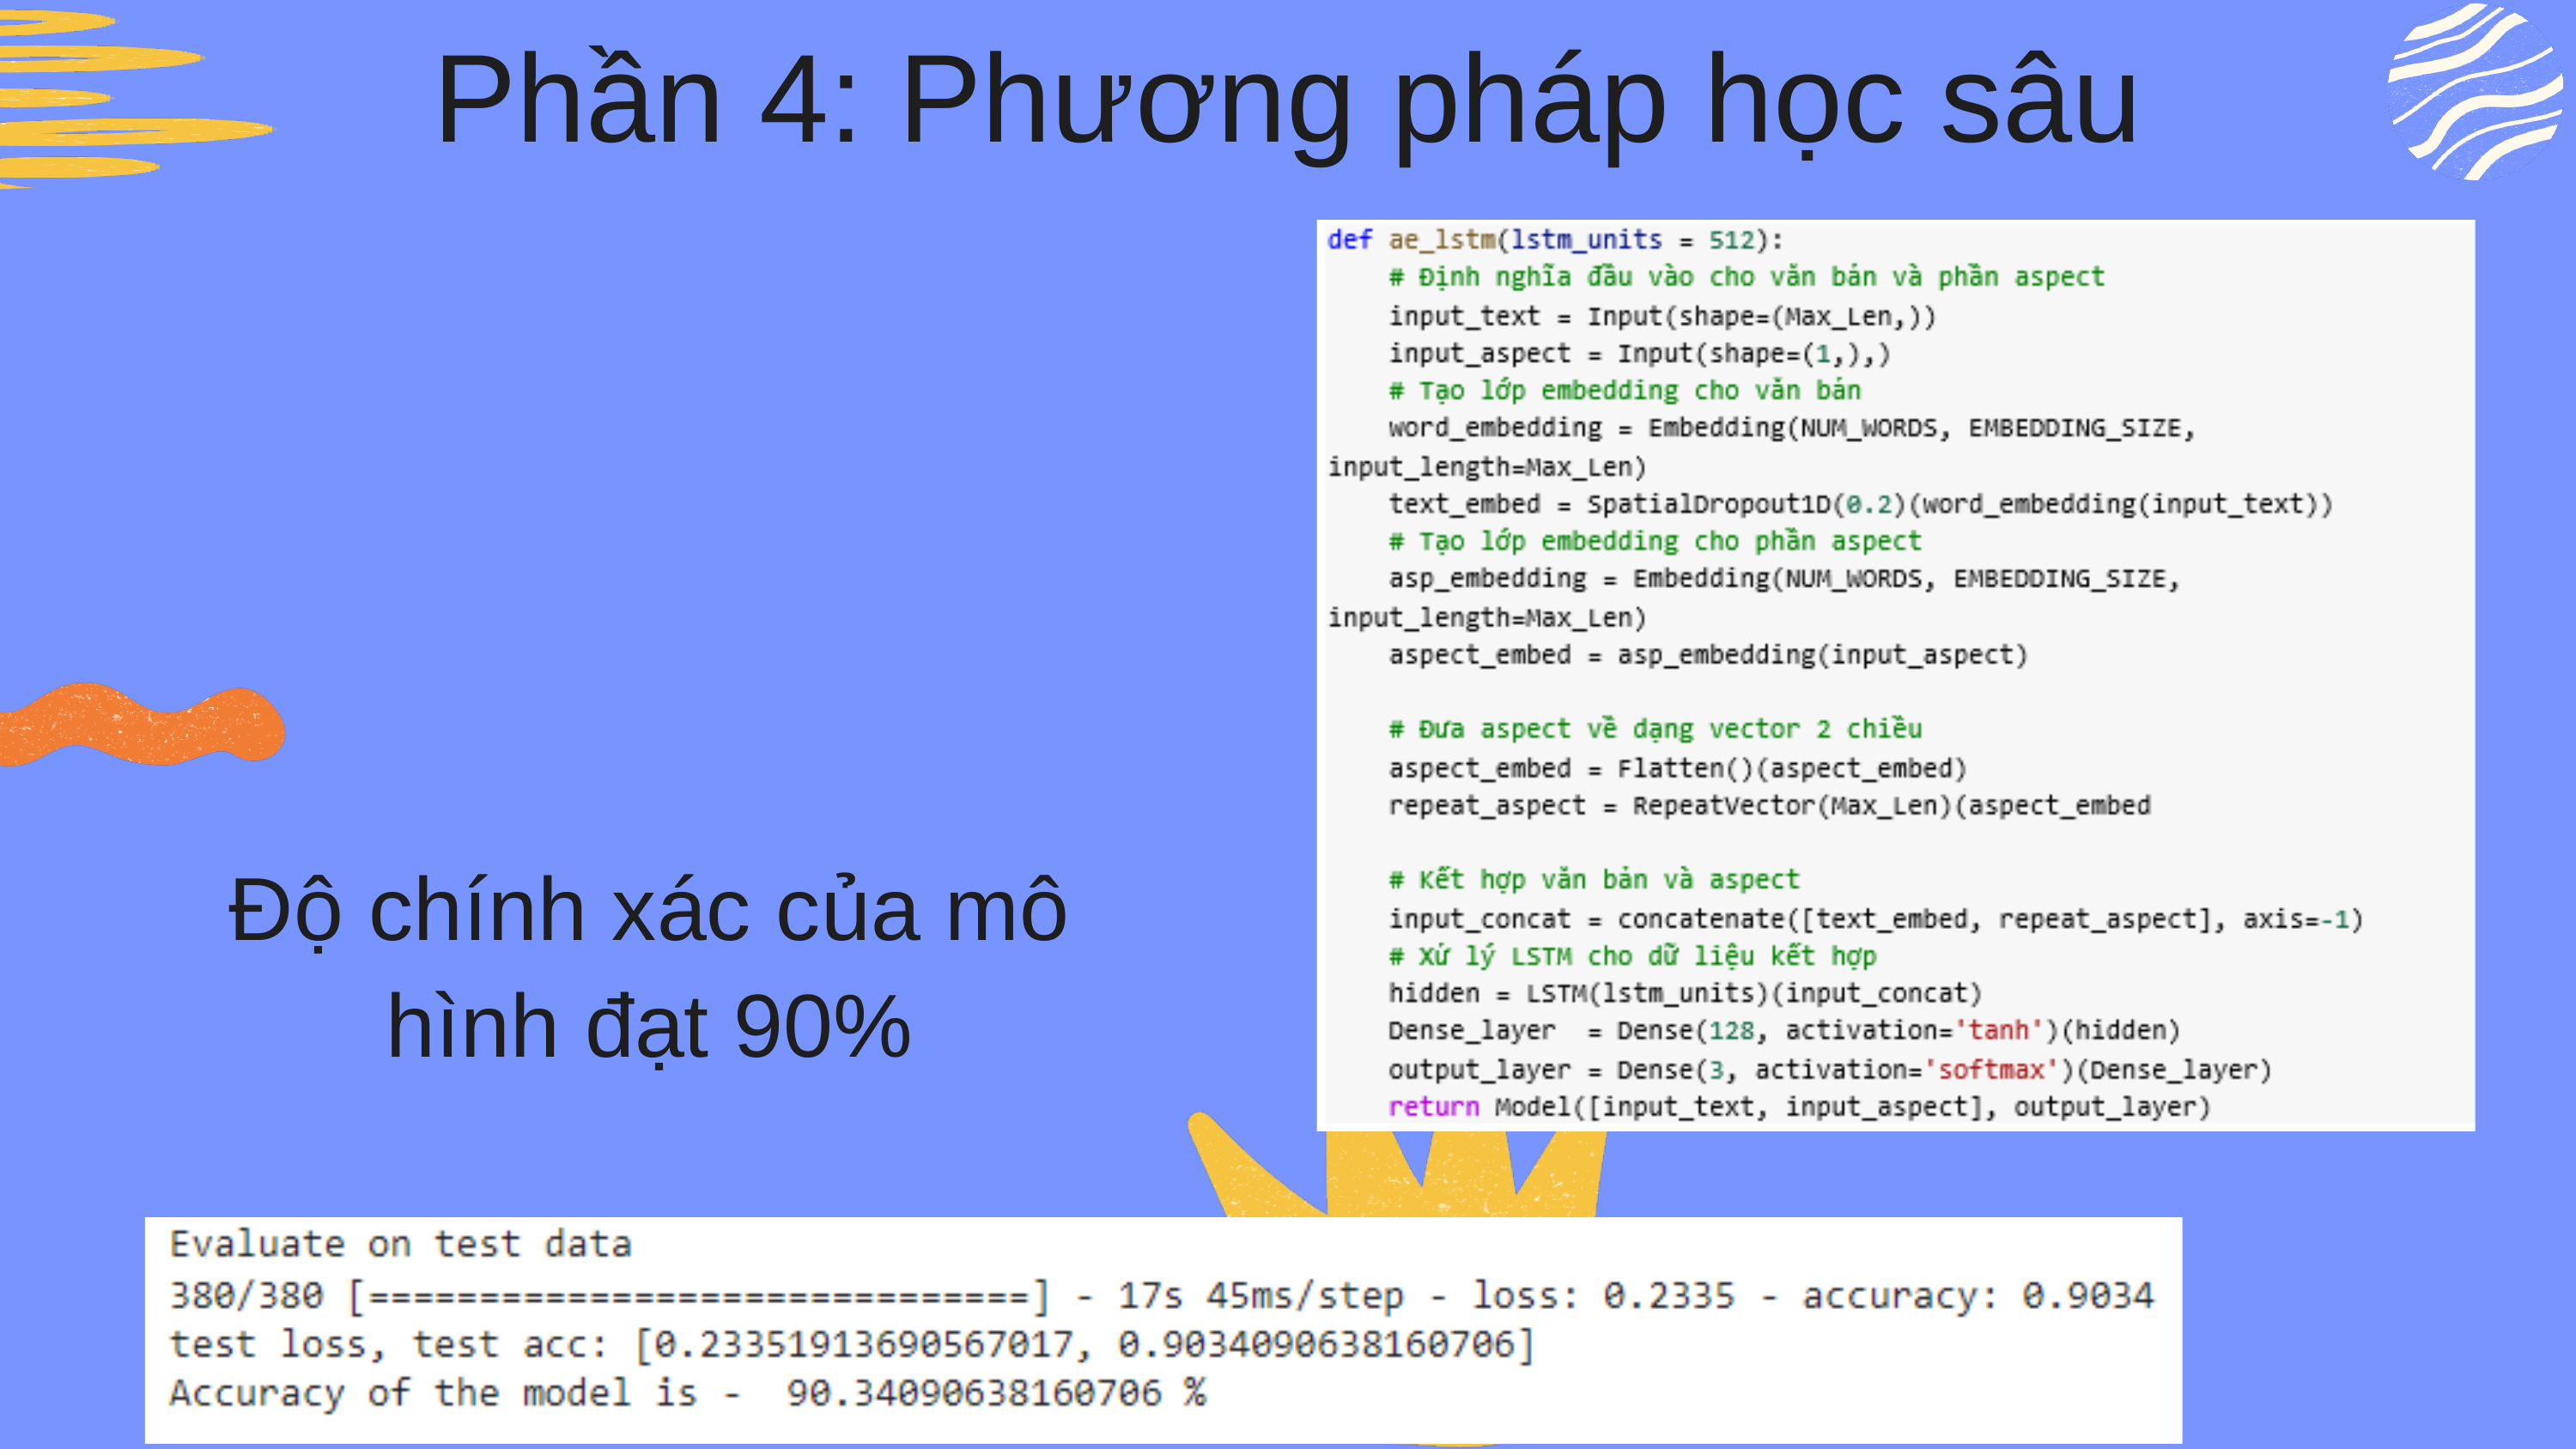

Phần 4: Phương pháp học sâu

Độ chính xác của mô hình đạt 90%